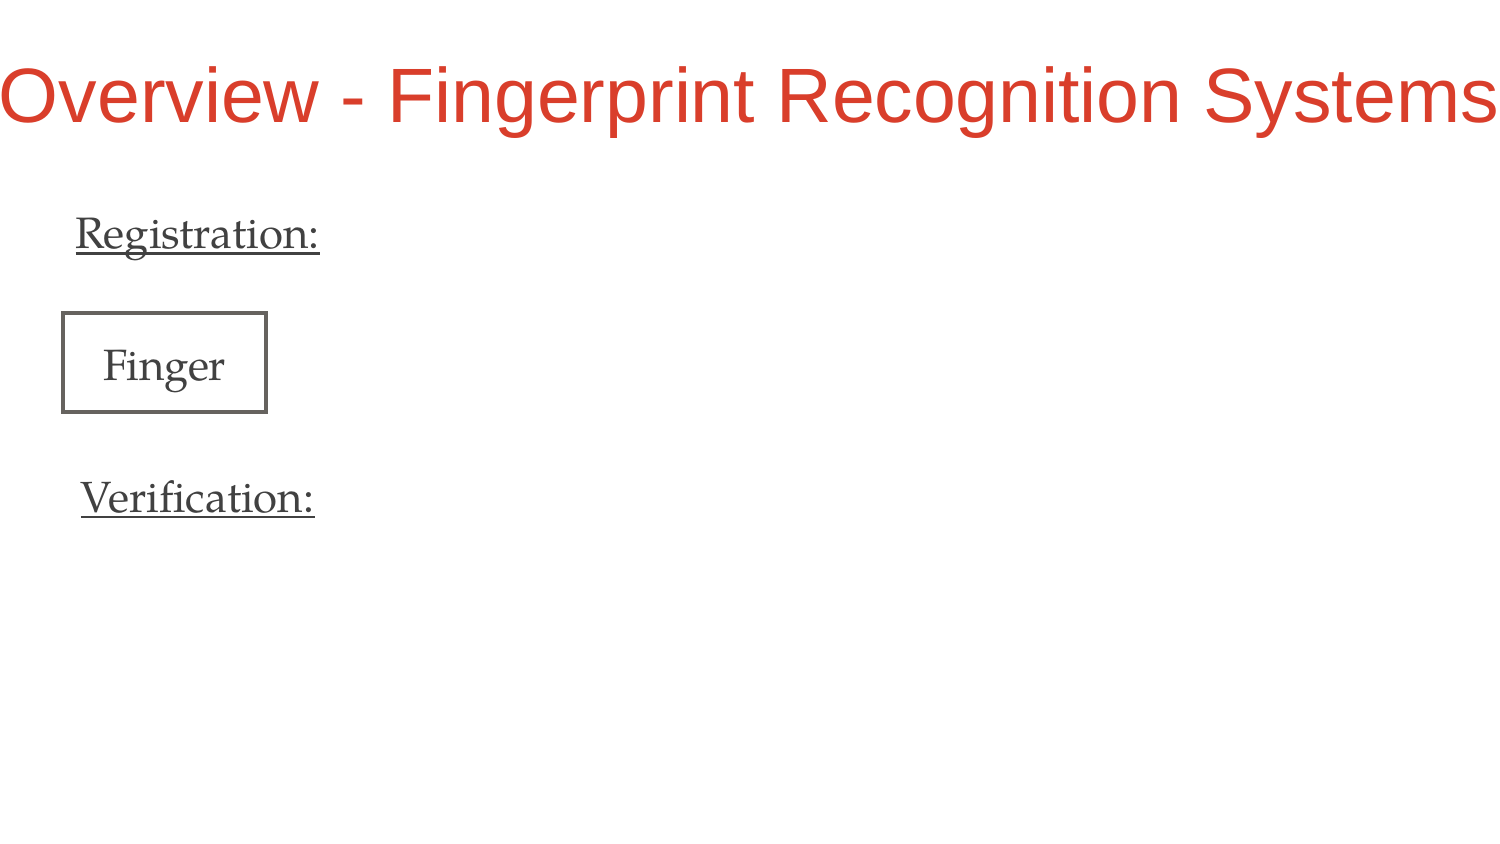

# Overview - Fingerprint Recognition Systems
Registration:

Finger
Verification: